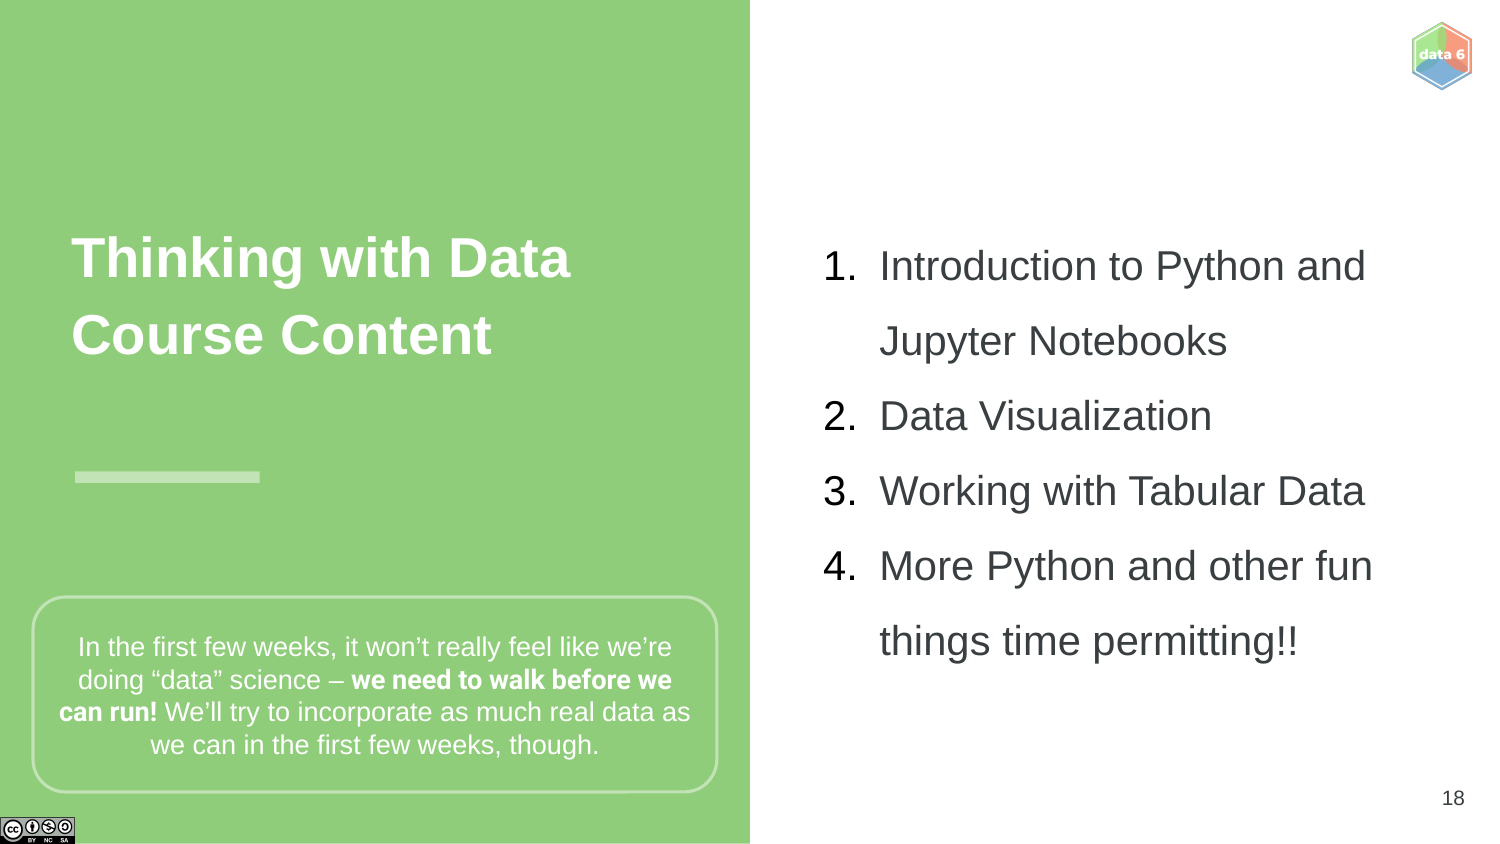

Introduction to Python and Jupyter Notebooks
Data Visualization
Working with Tabular Data
More Python and other fun things time permitting!!
# Thinking with Data Course Content

In the first few weeks, it won’t really feel like we’re doing “data” science – we need to walk before we can run! We’ll try to incorporate as much real data as we can in the first few weeks, though.
18